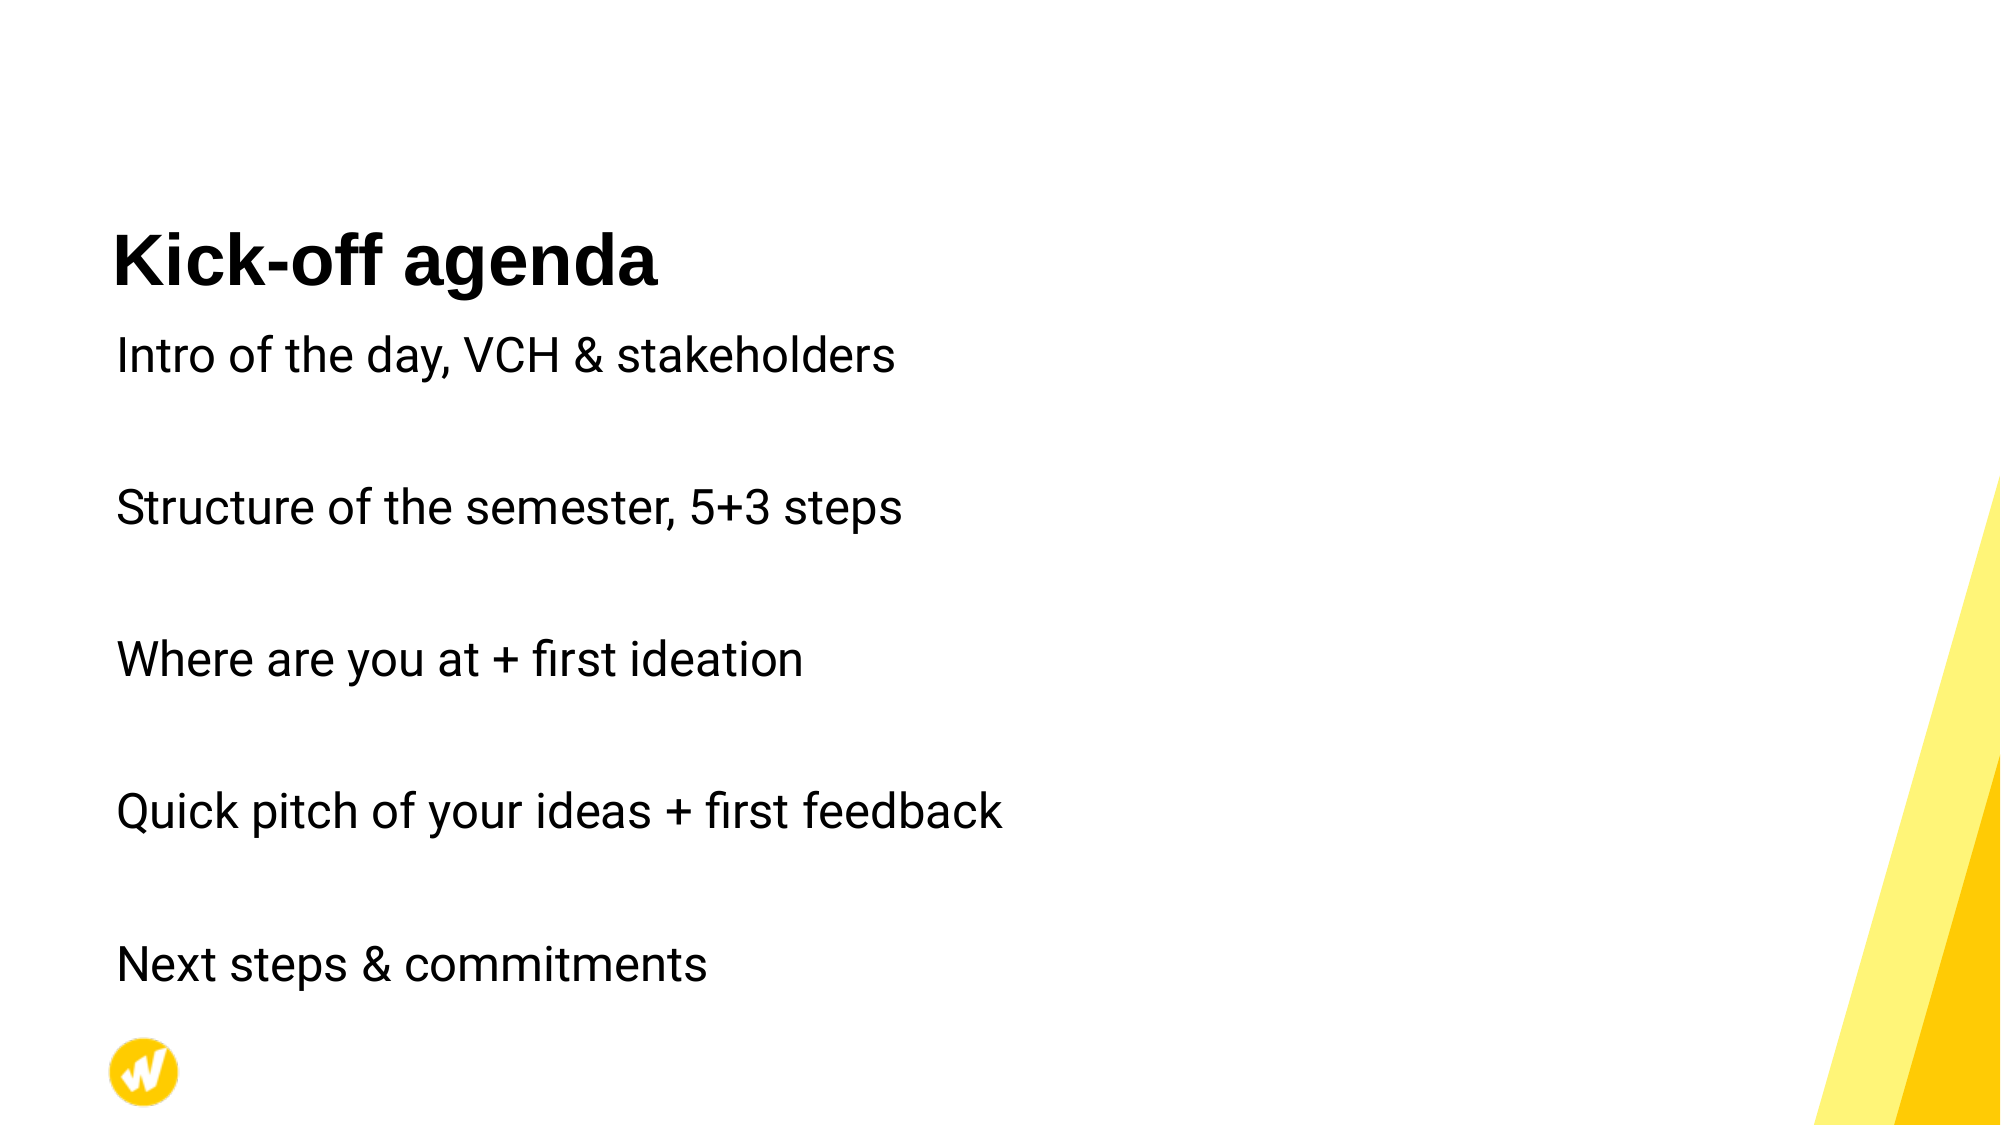

# Kick-off agenda
Intro of the day, VCH & stakeholders

Structure of the semester, 5+3 steps

Where are you at + first ideation

Quick pitch of your ideas + first feedback

Next steps & commitments